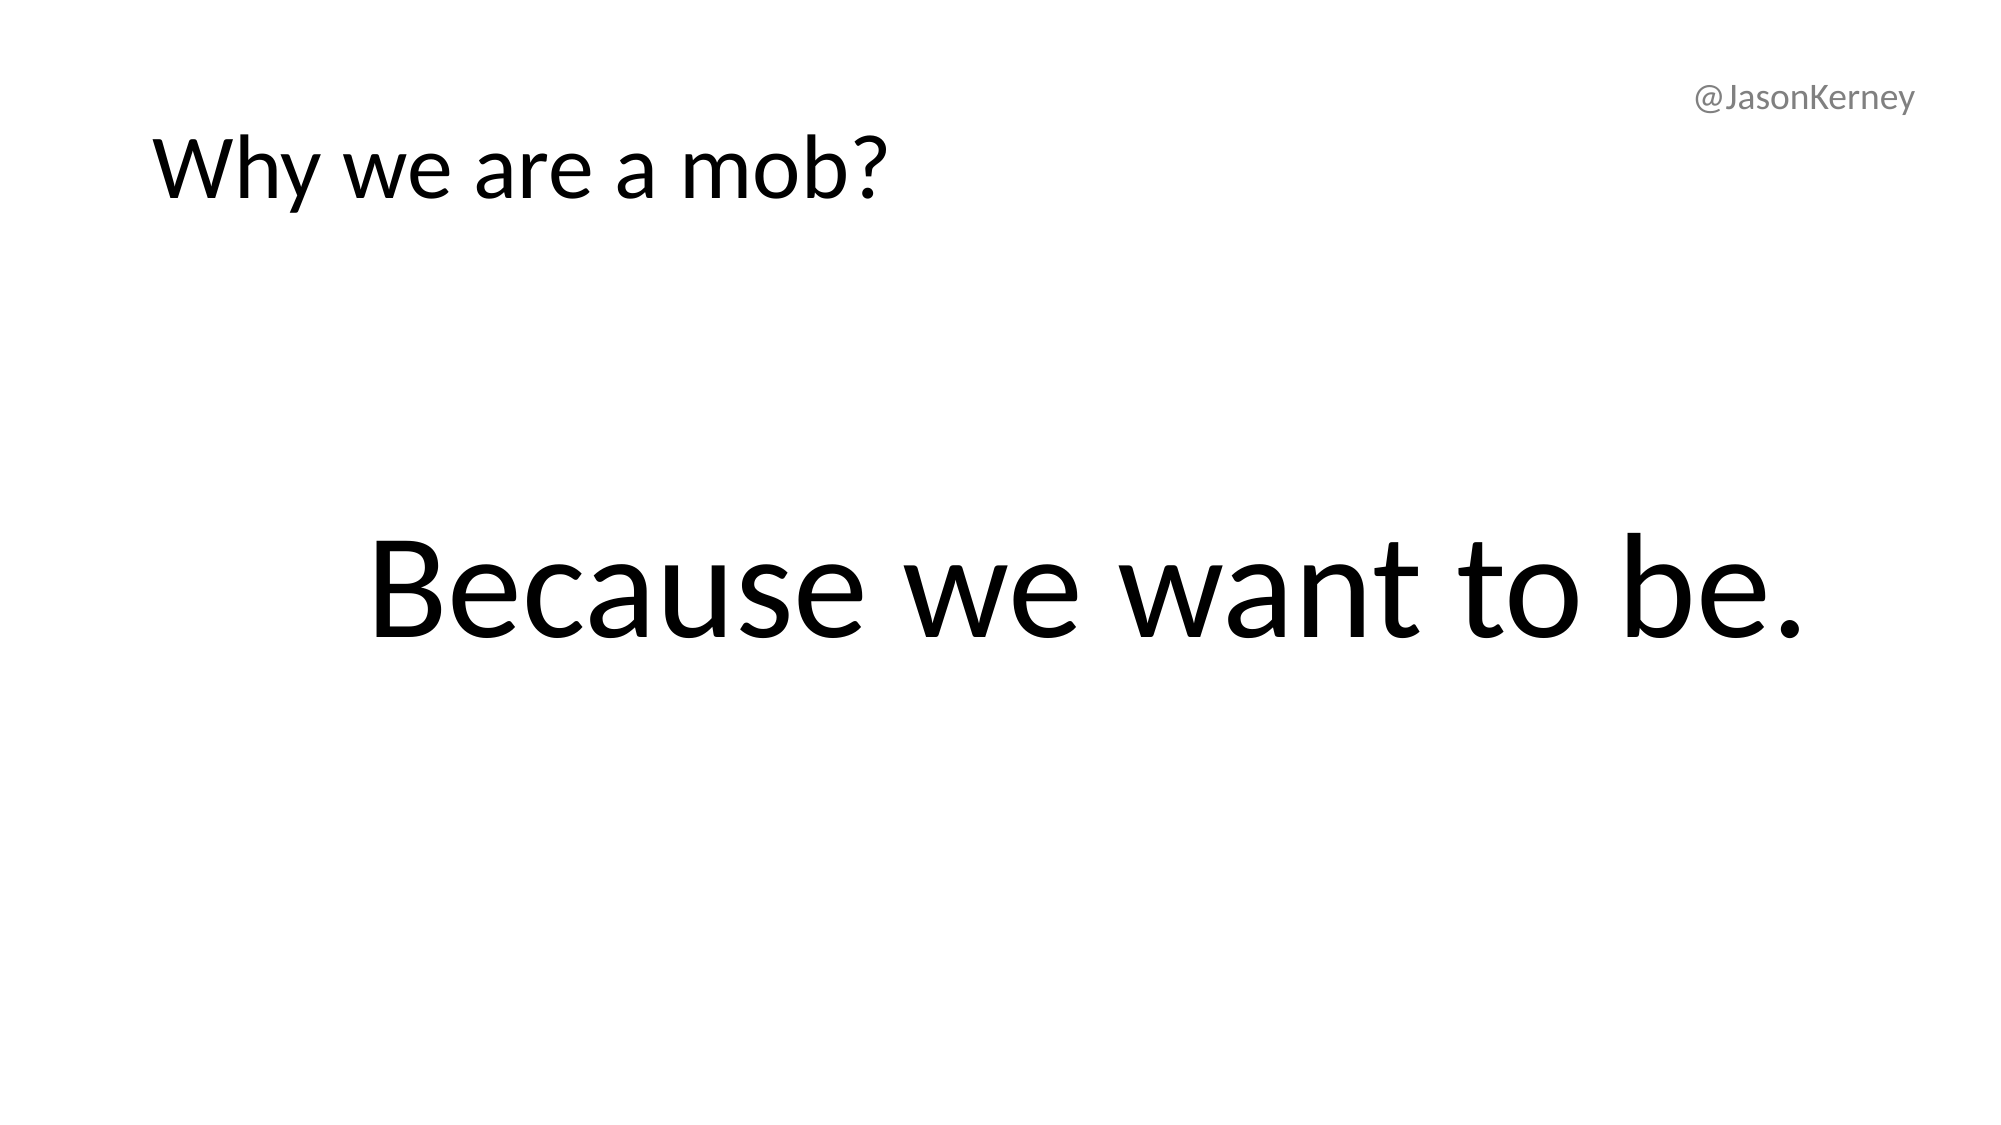

# Why we are a mob?
@JasonKerney
Because we want to be.